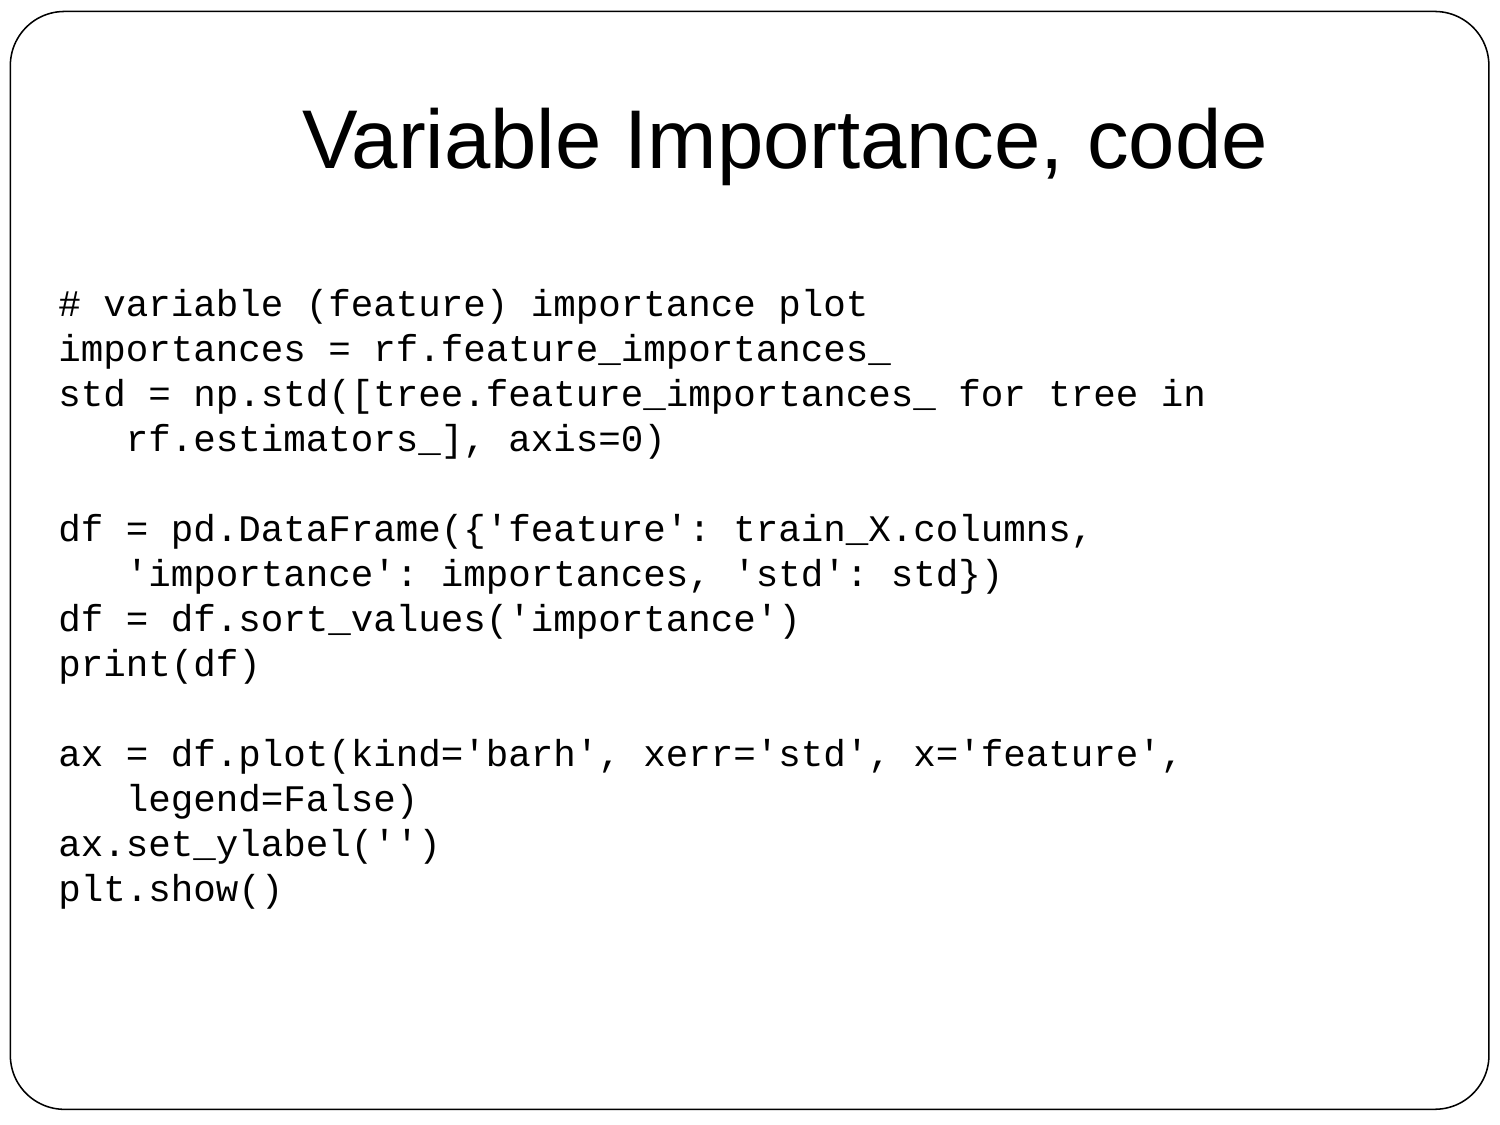

# Variable Importance, code
# variable (feature) importance plot
importances = rf.feature_importances_
std = np.std([tree.feature_importances_ for tree in
   rf.estimators_], axis=0)

df = pd.DataFrame({'feature': train_X.columns,
   'importance': importances, 'std': std})
df = df.sort_values('importance')
print(df)

ax = df.plot(kind='barh', xerr='std', x='feature',
   legend=False)
ax.set_ylabel('')
plt.show()